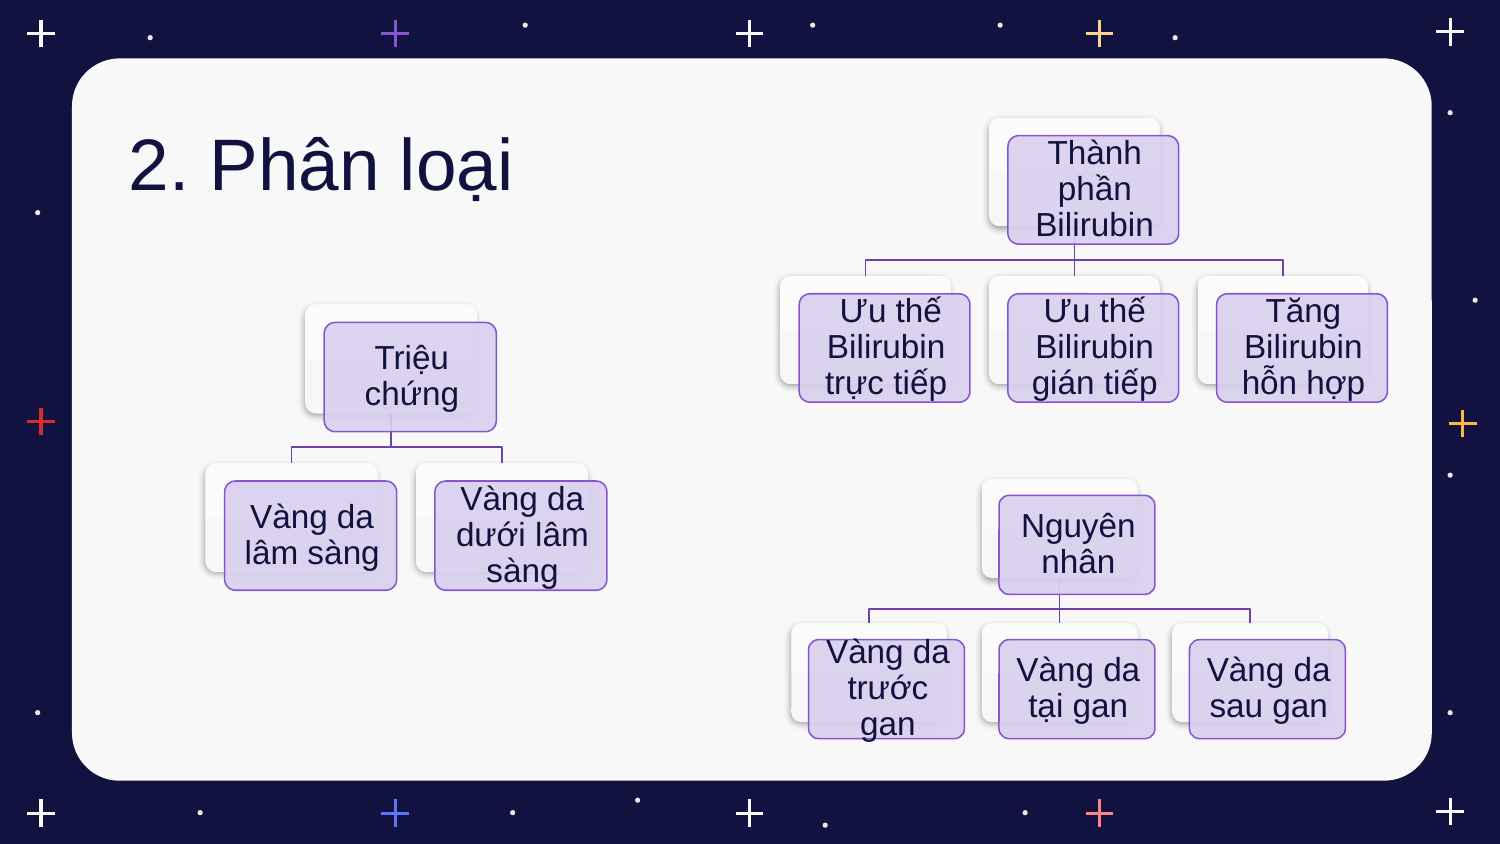

# 2. Phân loại
Thành phần Bilirubin
 Ưu thế Bilirubin trực tiếp
Ưu thế Bilirubin gián tiếp
Tăng Bilirubin hỗn hợp
Triệu chứng
Vàng da lâm sàng
Vàng da dưới lâm sàng
Nguyên nhân
Vàng da trước gan
Vàng da tại gan
Vàng da sau gan